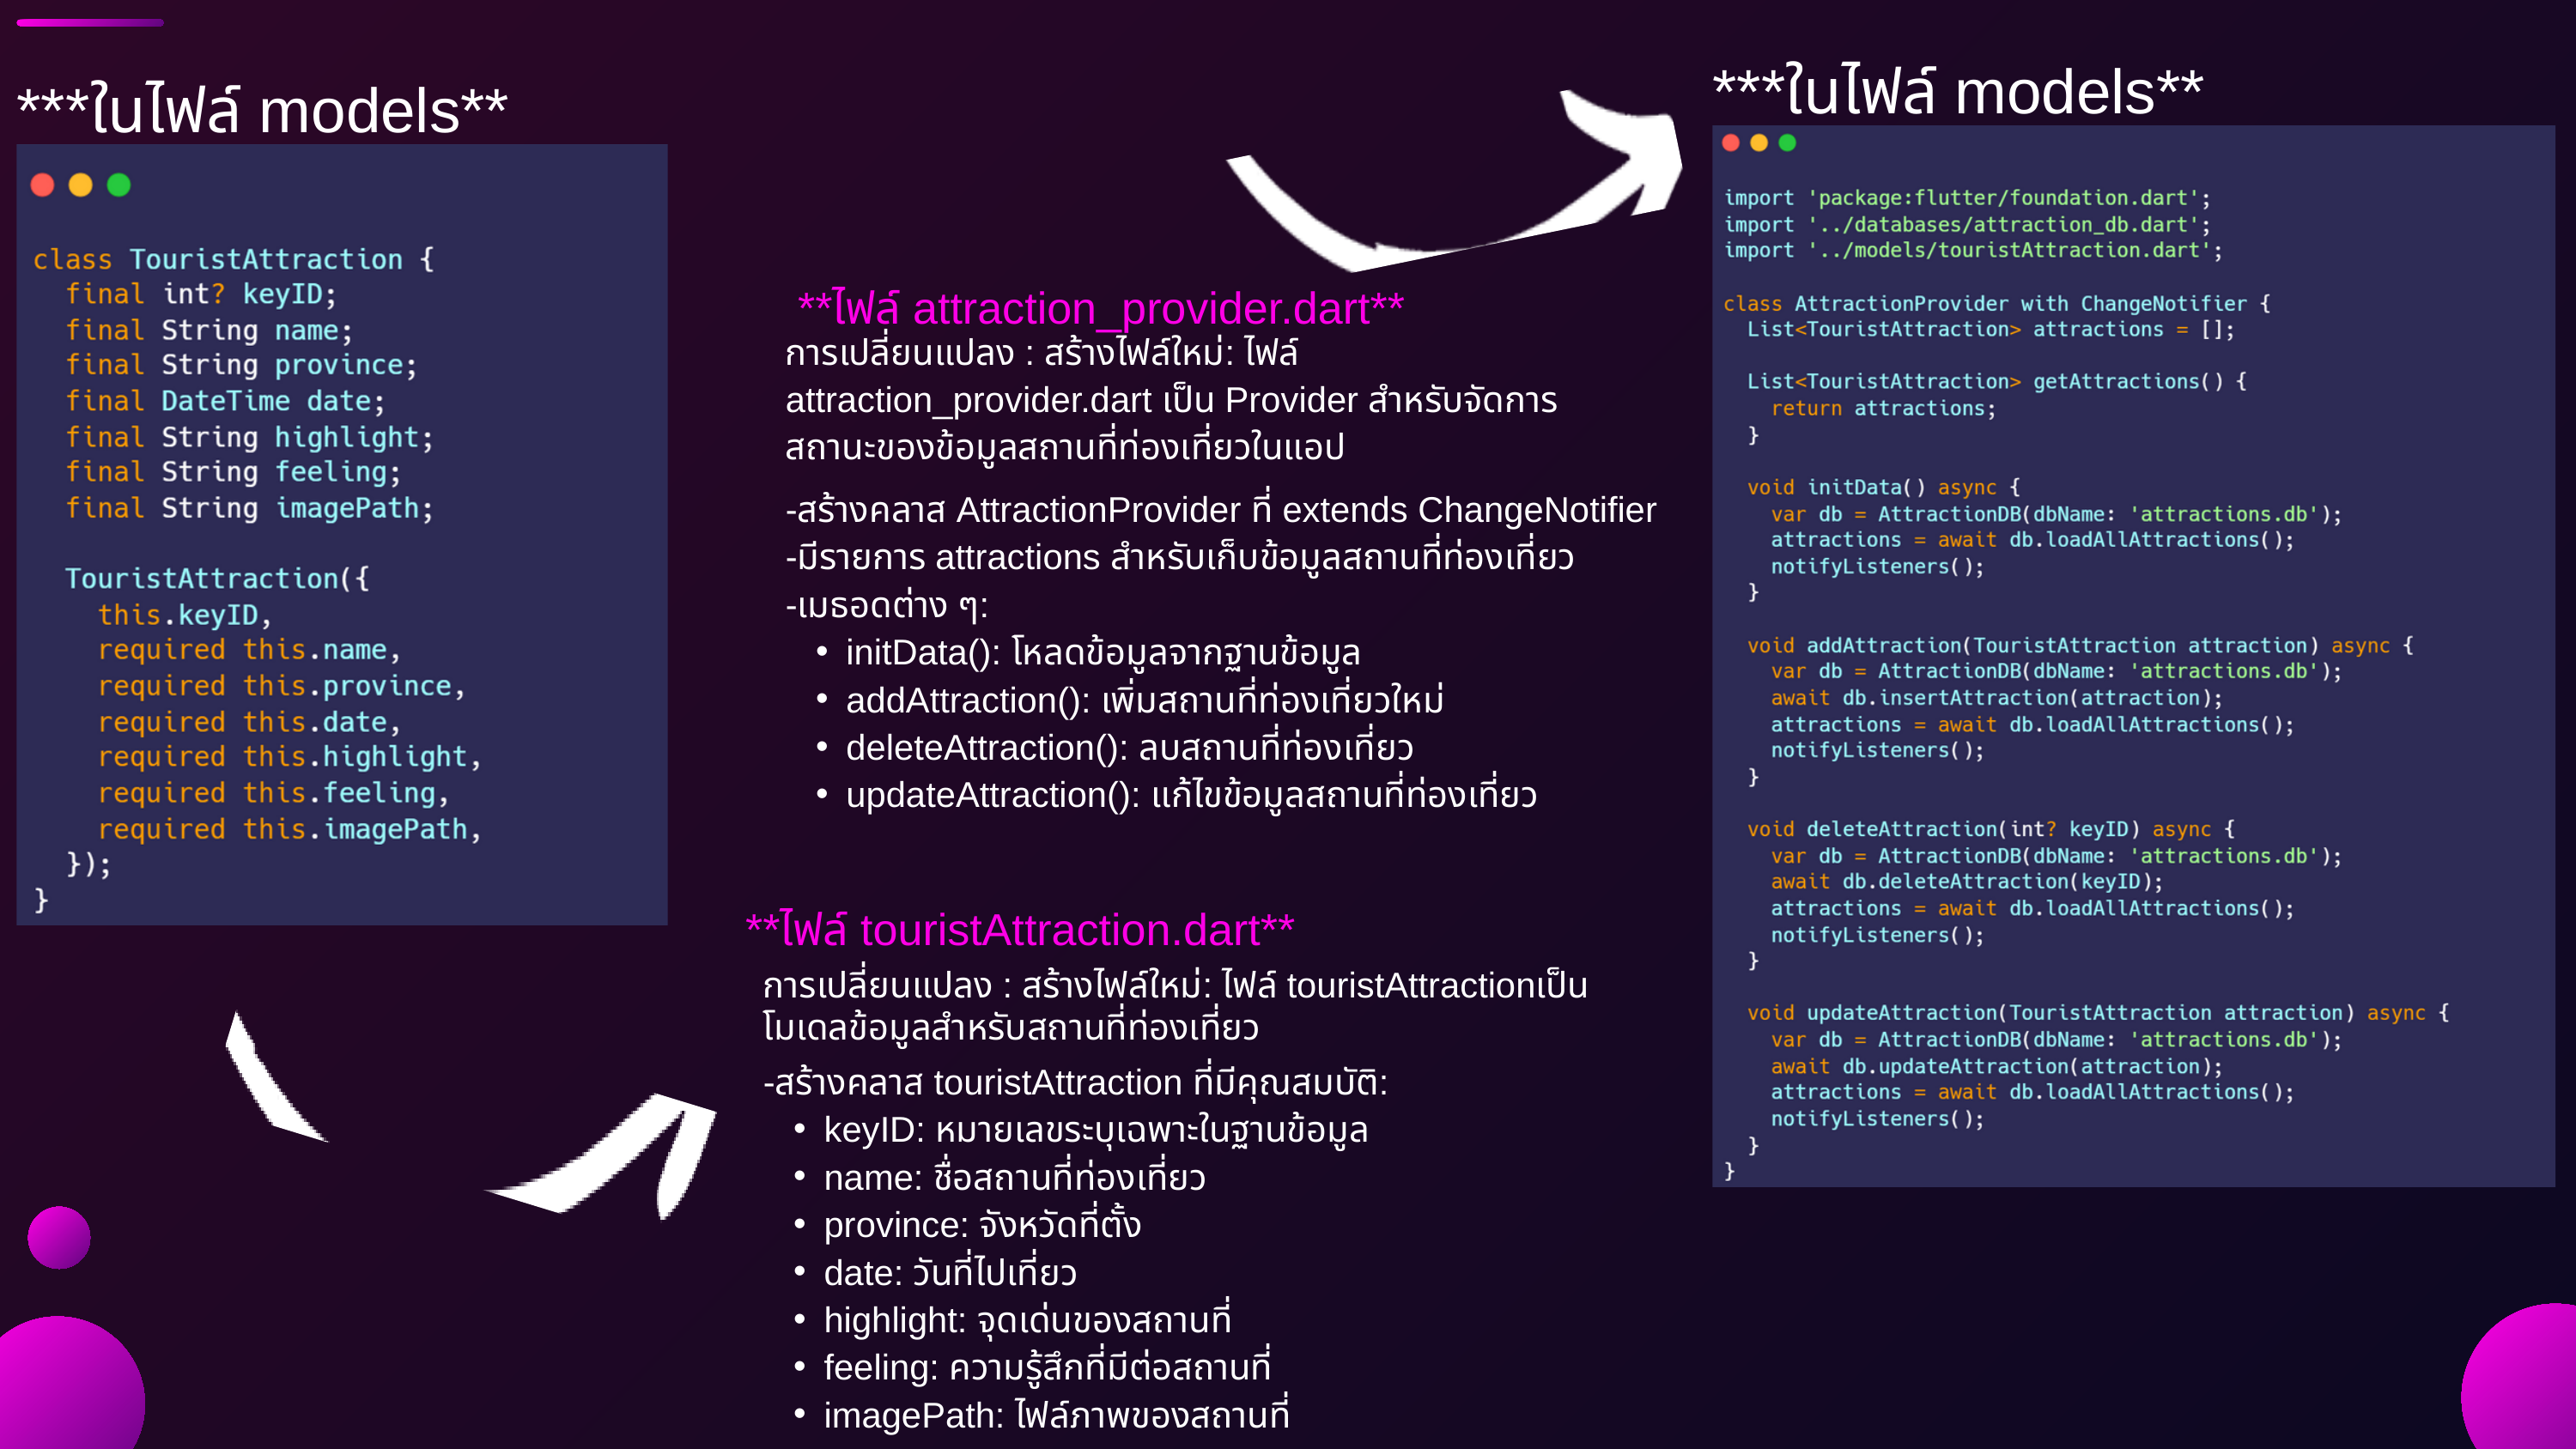

***ในไฟล์ models**
***ในไฟล์ models**

 **ไฟล์ attraction_provider.dart**
การเปลี่ยนแปลง : สร้างไฟล์ใหม่: ไฟล์ attraction_provider.dart เป็น Provider สำหรับจัดการสถานะของข้อมูลสถานที่ท่องเที่ยวในแอป

-สร้างคลาส AttractionProvider ที่ extends ChangeNotifier
-มีรายการ attractions สำหรับเก็บข้อมูลสถานที่ท่องเที่ยว
-เมธอดต่าง ๆ:
initData(): โหลดข้อมูลจากฐานข้อมูล
addAttraction(): เพิ่มสถานที่ท่องเที่ยวใหม่
deleteAttraction(): ลบสถานที่ท่องเที่ยว
updateAttraction(): แก้ไขข้อมูลสถานที่ท่องเที่ยว

 **ไฟล์ touristAttraction.dart**
การเปลี่ยนแปลง : สร้างไฟล์ใหม่: ไฟล์ touristAttractionเป็นโมเดลข้อมูลสำหรับสถานที่ท่องเที่ยว

-สร้างคลาส touristAttraction ที่มีคุณสมบัติ:
keyID: หมายเลขระบุเฉพาะในฐานข้อมูล
name: ชื่อสถานที่ท่องเที่ยว
province: จังหวัดที่ตั้ง
date: วันที่ไปเที่ยว
highlight: จุดเด่นของสถานที่
feeling: ความรู้สึกที่มีต่อสถานที่
imagePath: ไฟล์ภาพของสถานที่